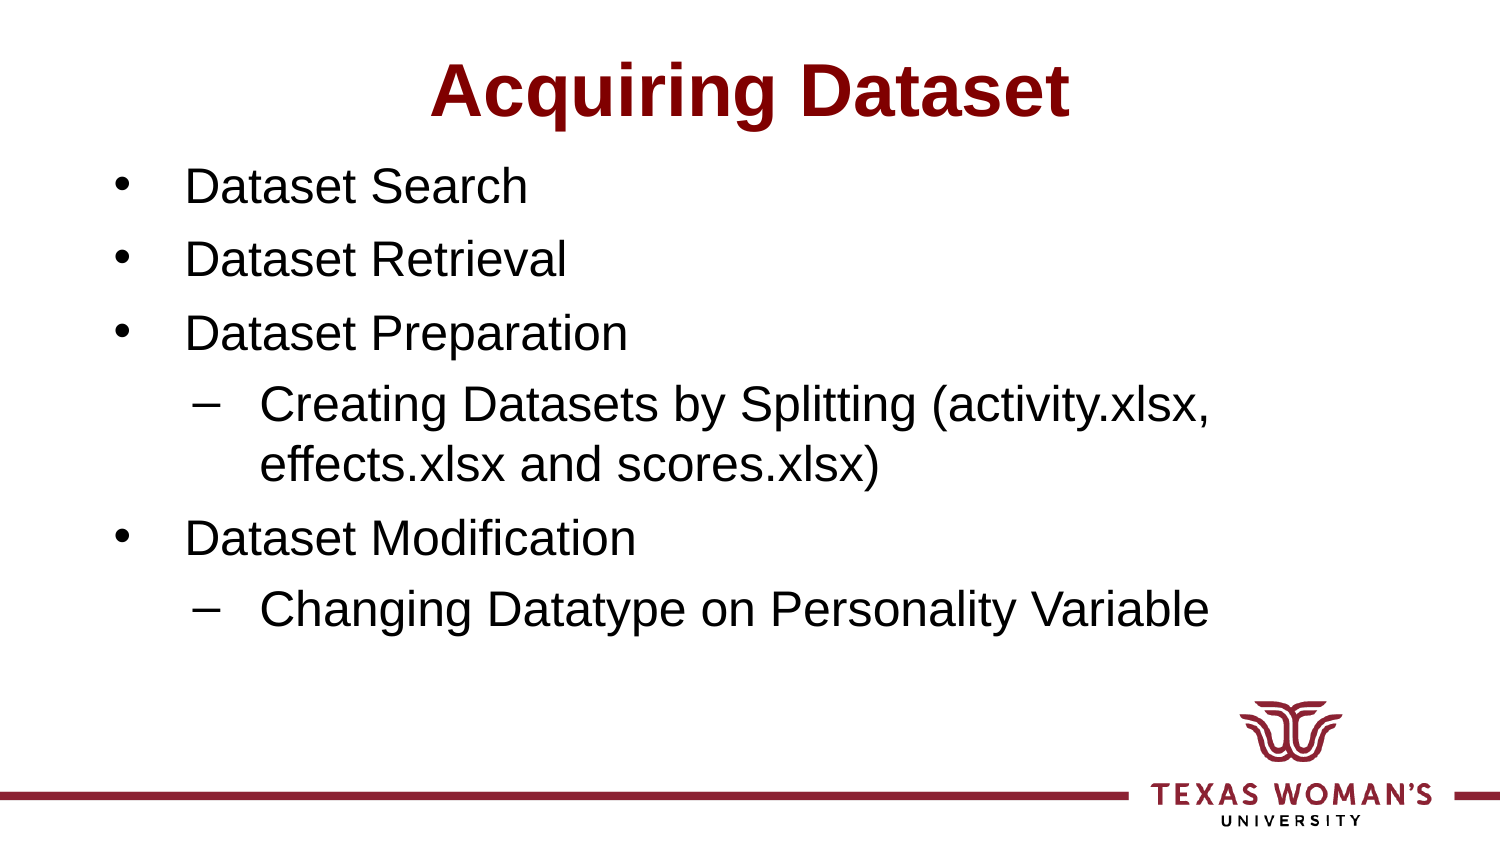

# Acquiring Dataset
Dataset Search
Dataset Retrieval
Dataset Preparation
Creating Datasets by Splitting (activity.xlsx, effects.xlsx and scores.xlsx)
Dataset Modification
Changing Datatype on Personality Variable